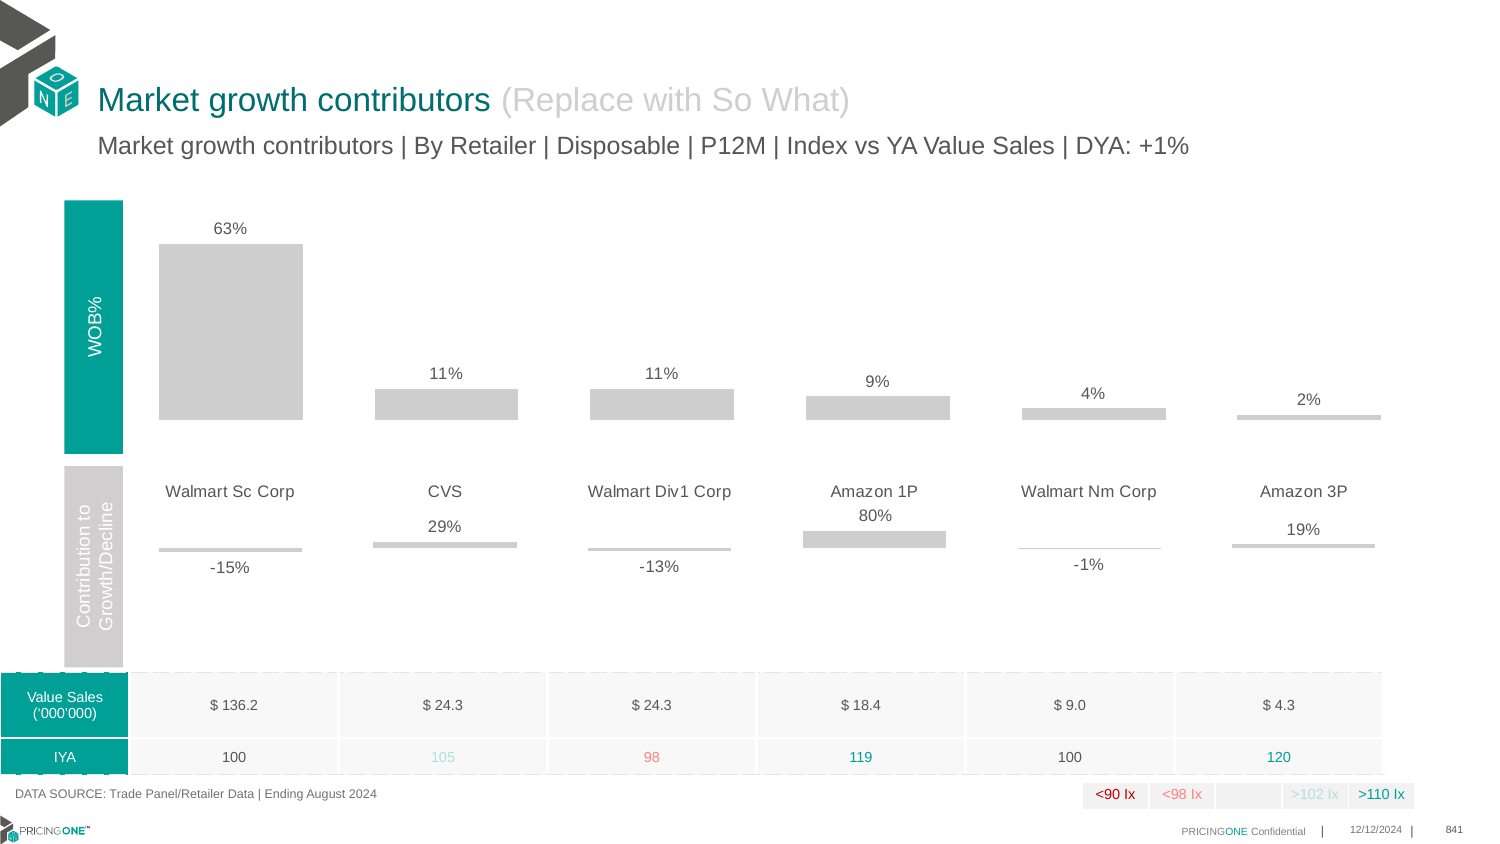

# Market growth contributors (Replace with So What)
Market growth contributors | By Retailer | Disposable | P12M | Index vs YA Value Sales | DYA: +1%

### Chart

| Category | WoB % |
|---|---|
| Walmart Sc Corp | 0.6290317844643674 |
| CVS | 0.11238722161519277 |
| Walmart Div1 Corp | 0.11229339323452638 |
| Amazon 1P | 0.08514934548344764 |
| Walmart Nm Corp | 0.04150280480052275 |
| Amazon 3P | 0.019635450401943092 |
WOB%

### Chart

| Category | Growth Contribution |
|---|---|
| Walmart Sc Corp | -0.14794543934821058 |
| CVS | 0.29072283654208647 |
| Walmart Div1 Corp | -0.12734489949353617 |
| Amazon 1P | 0.8035188033580426 |
| Walmart Nm Corp | -0.008760251530054998 |
| Amazon 3P | 0.1898089504716727 |
Contribution to Growth/Decline
| Value Sales (‘000’000) | $ 136.2 | $ 24.3 | $ 24.3 | $ 18.4 | $ 9.0 | $ 4.3 |
| --- | --- | --- | --- | --- | --- | --- |
| IYA | 100 | 105 | 98 | 119 | 100 | 120 |
DATA SOURCE: Trade Panel/Retailer Data | Ending August 2024
| <90 Ix | <98 Ix |  | >102 Ix | >110 Ix |
| --- | --- | --- | --- | --- |

12/12/2024
841